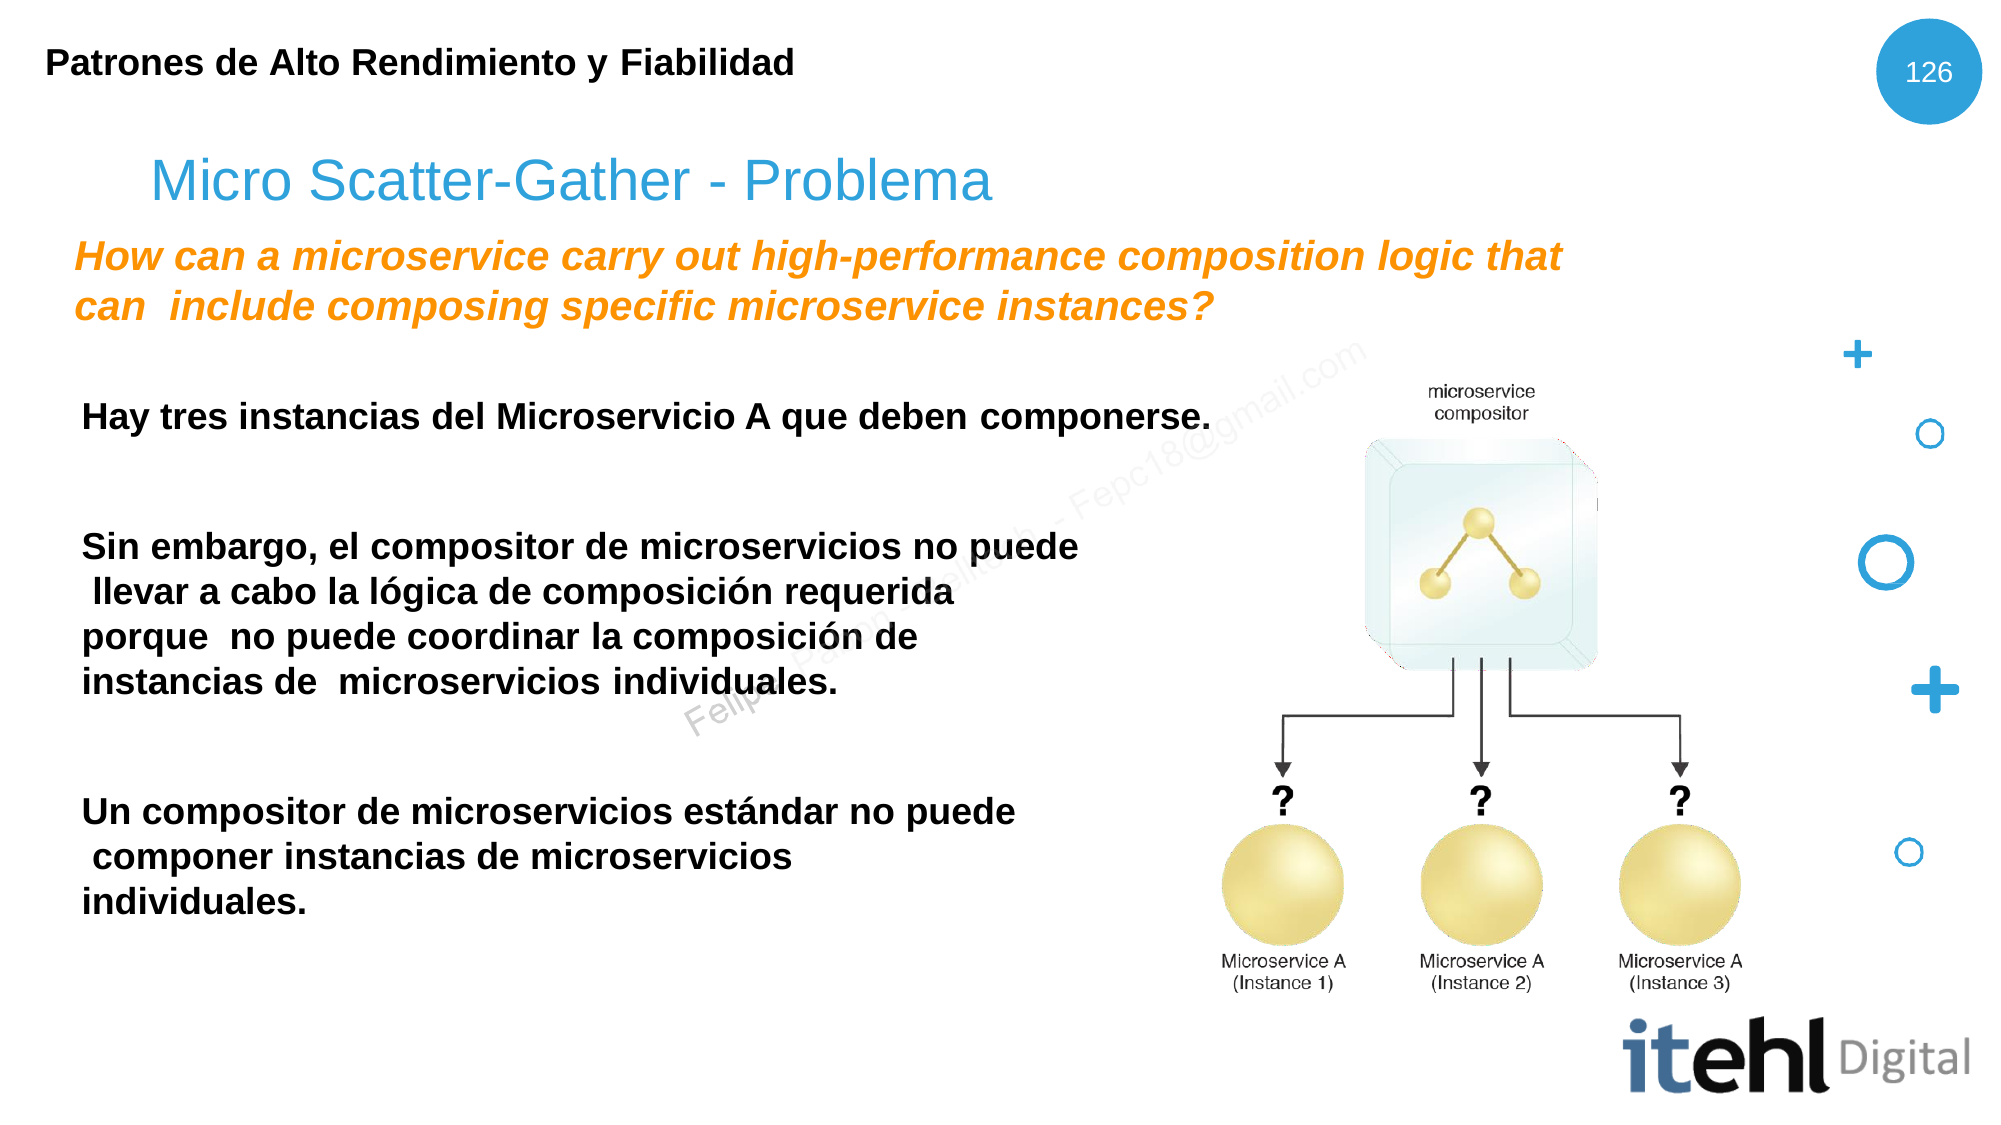

Patrones de Alto Rendimiento y Fiabilidad
126
# Micro Scatter-Gather - Problema
How can a microservice carry out high-performance composition logic that can  include composing specific microservice instances?

Hay tres instancias del Microservicio A que deben componerse.

Sin embargo, el compositor de microservicios no puede  llevar a cabo la lógica de composición requerida porque  no puede coordinar la composición de instancias de  microservicios individuales.

Un compositor de microservicios estándar no puede  componer instancias de microservicios individuales.